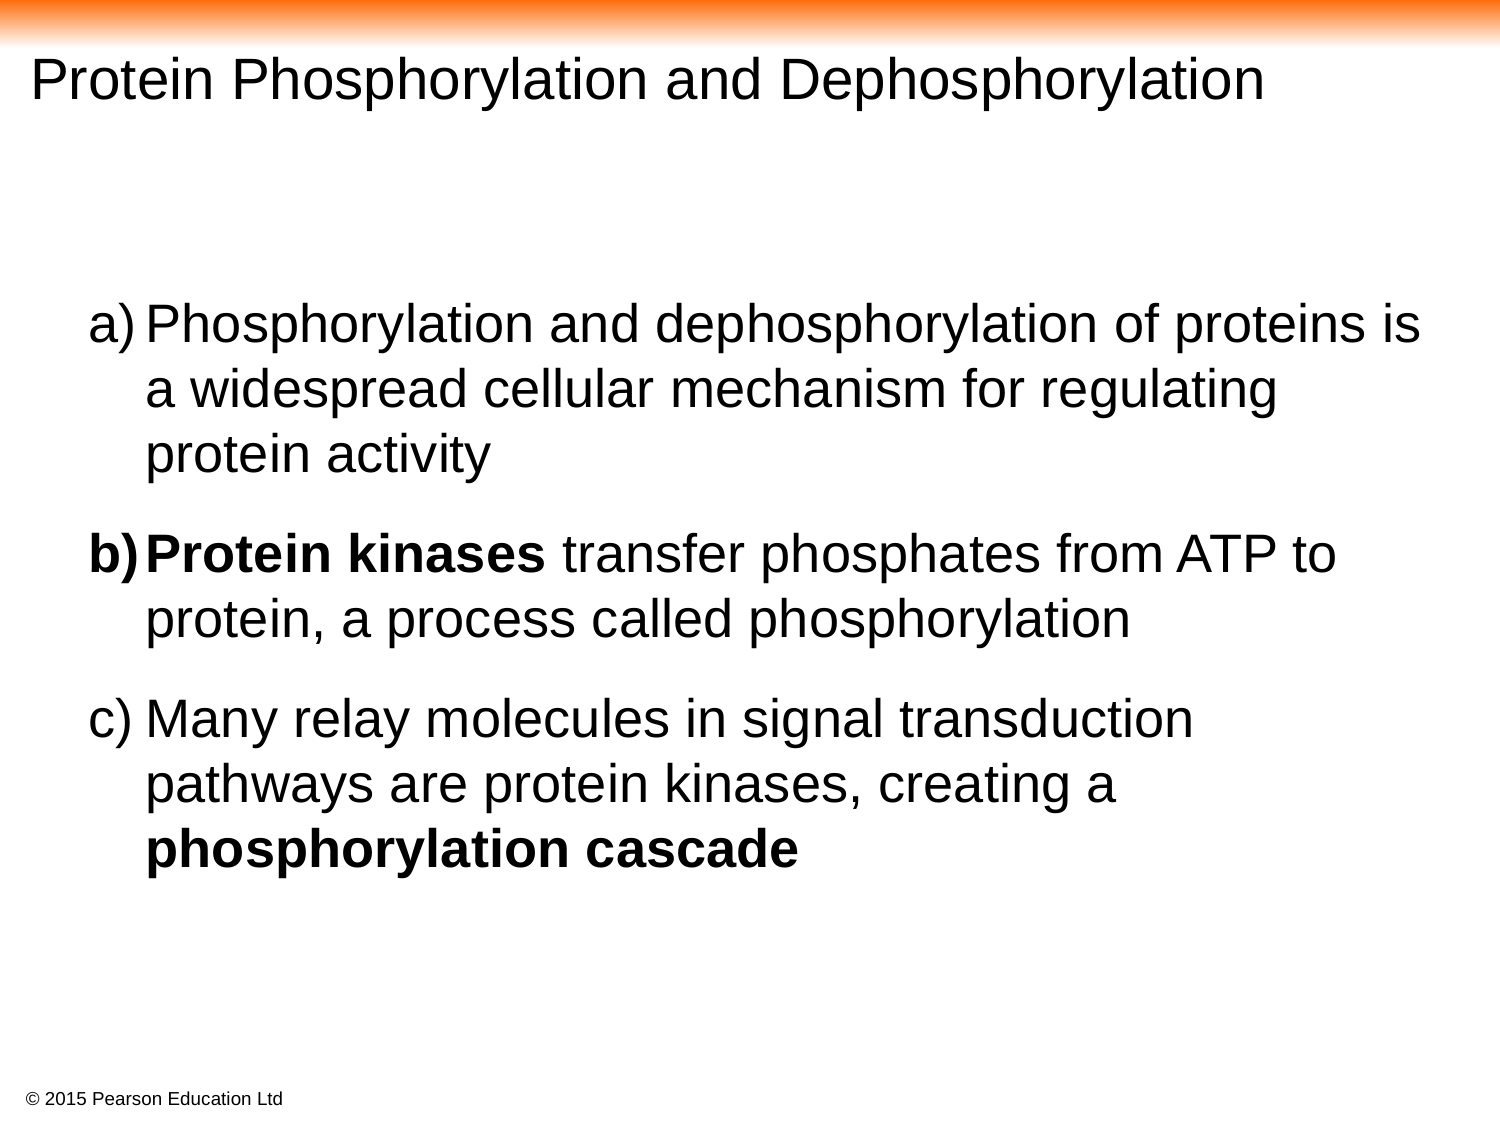

# Protein Phosphorylation and Dephosphorylation
Phosphorylation and dephosphorylation of proteins is a widespread cellular mechanism for regulating protein activity
Protein kinases transfer phosphates from ATP to protein, a process called phosphorylation
Many relay molecules in signal transduction pathways are protein kinases, creating a phosphorylation cascade